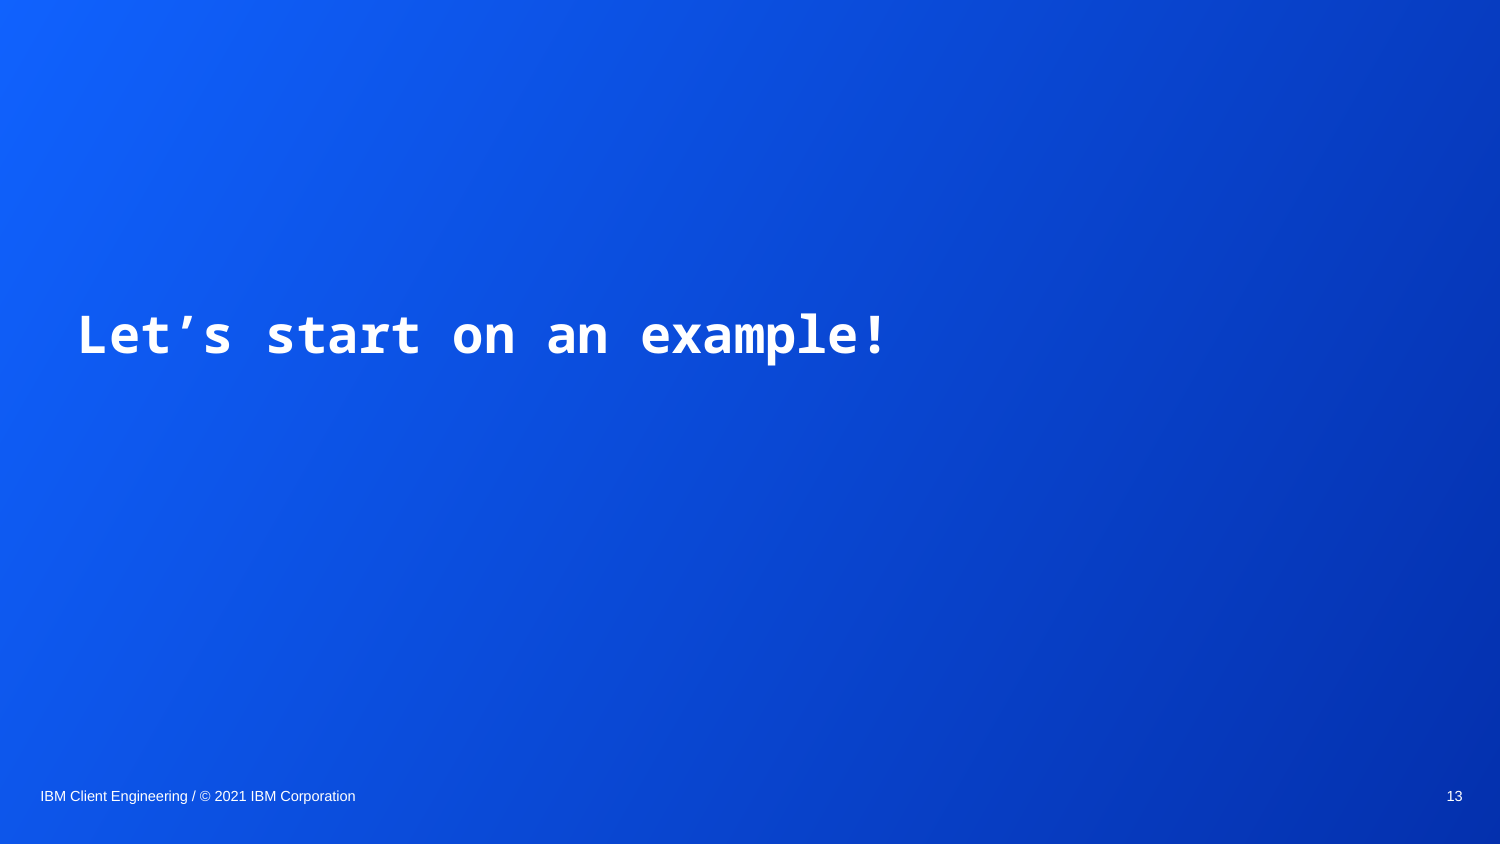

# Let’s start on an example!
IBM Client Engineering / © 2021 IBM Corporation